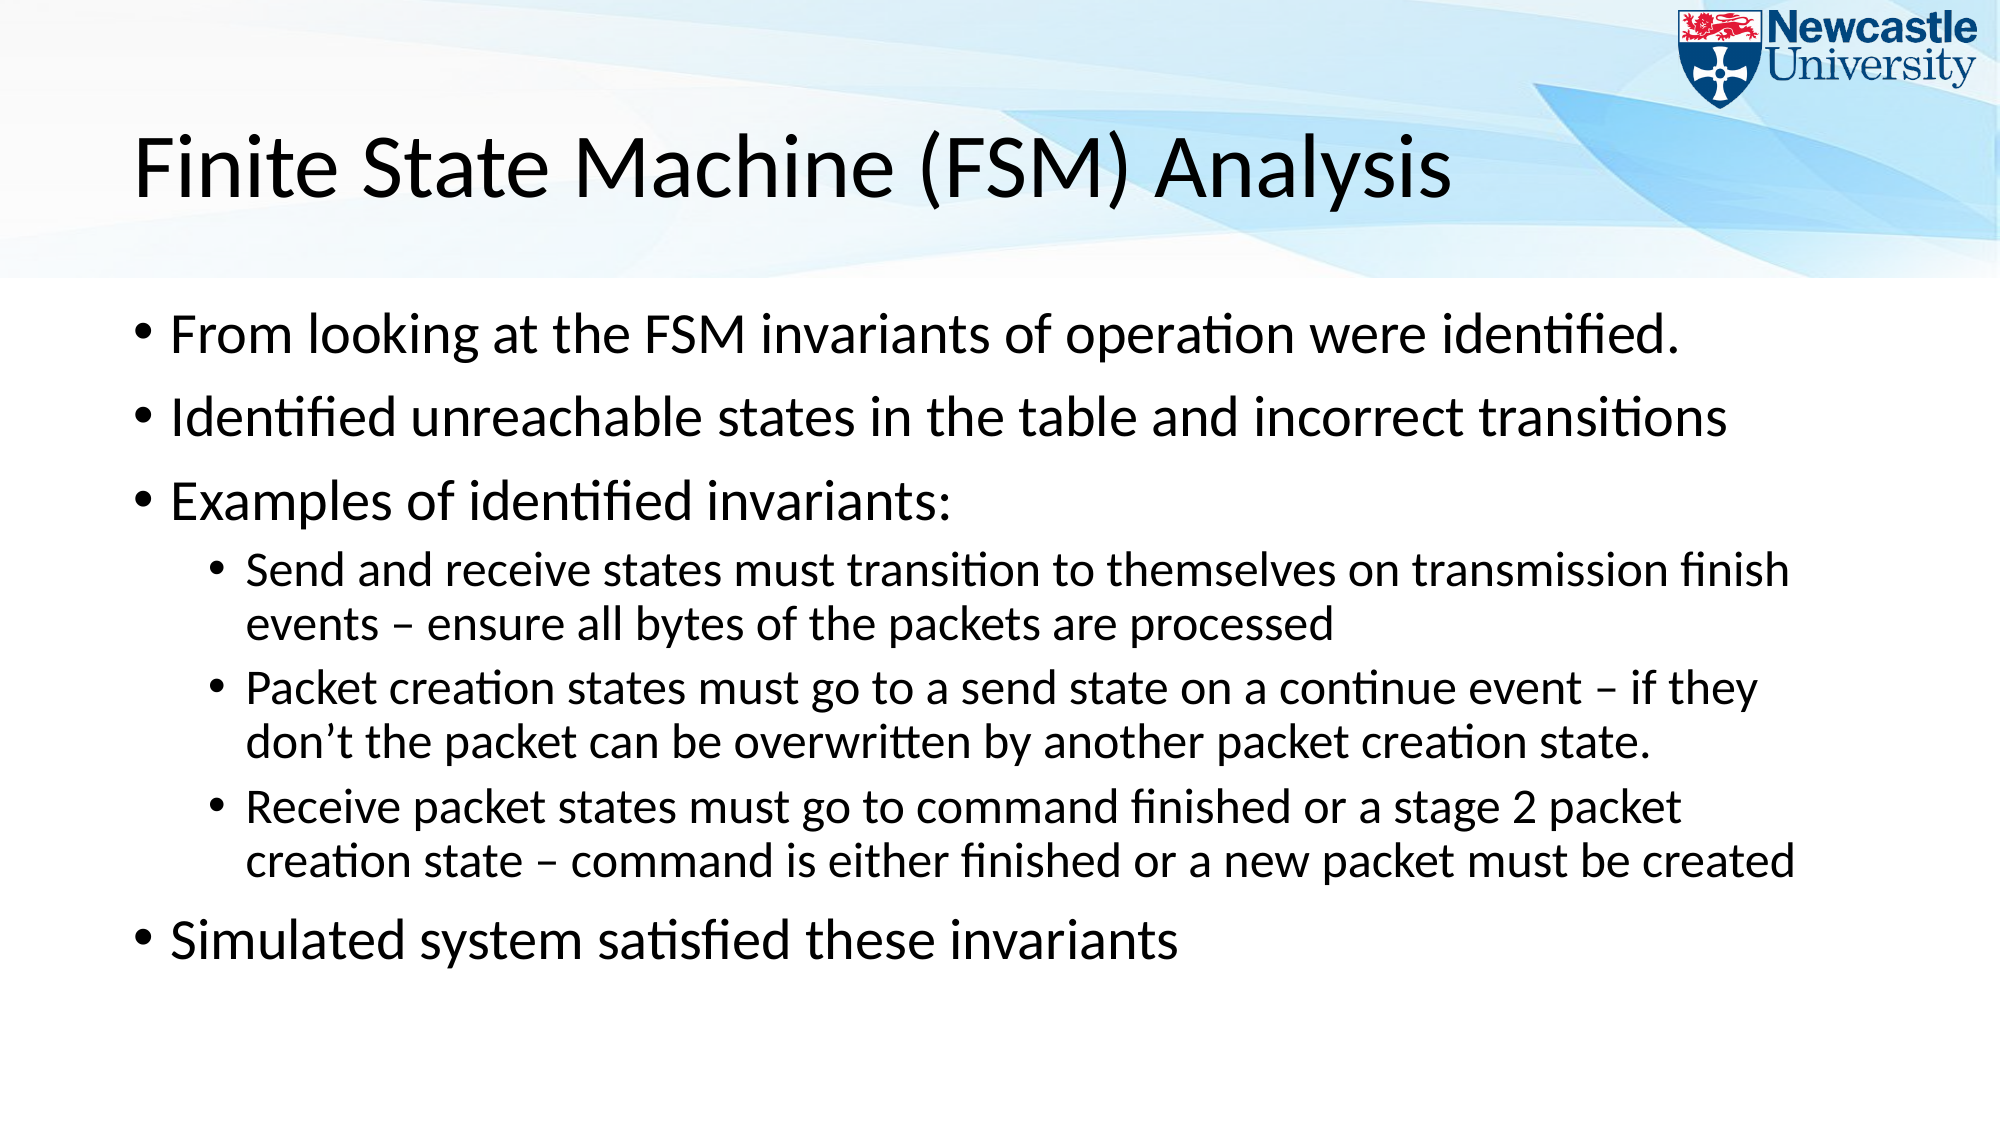

# Finite State Machine (FSM) Analysis
From looking at the FSM invariants of operation were identified.
Identified unreachable states in the table and incorrect transitions
Examples of identified invariants:
Send and receive states must transition to themselves on transmission finish events – ensure all bytes of the packets are processed
Packet creation states must go to a send state on a continue event – if they don’t the packet can be overwritten by another packet creation state.
Receive packet states must go to command finished or a stage 2 packet creation state – command is either finished or a new packet must be created
Simulated system satisfied these invariants